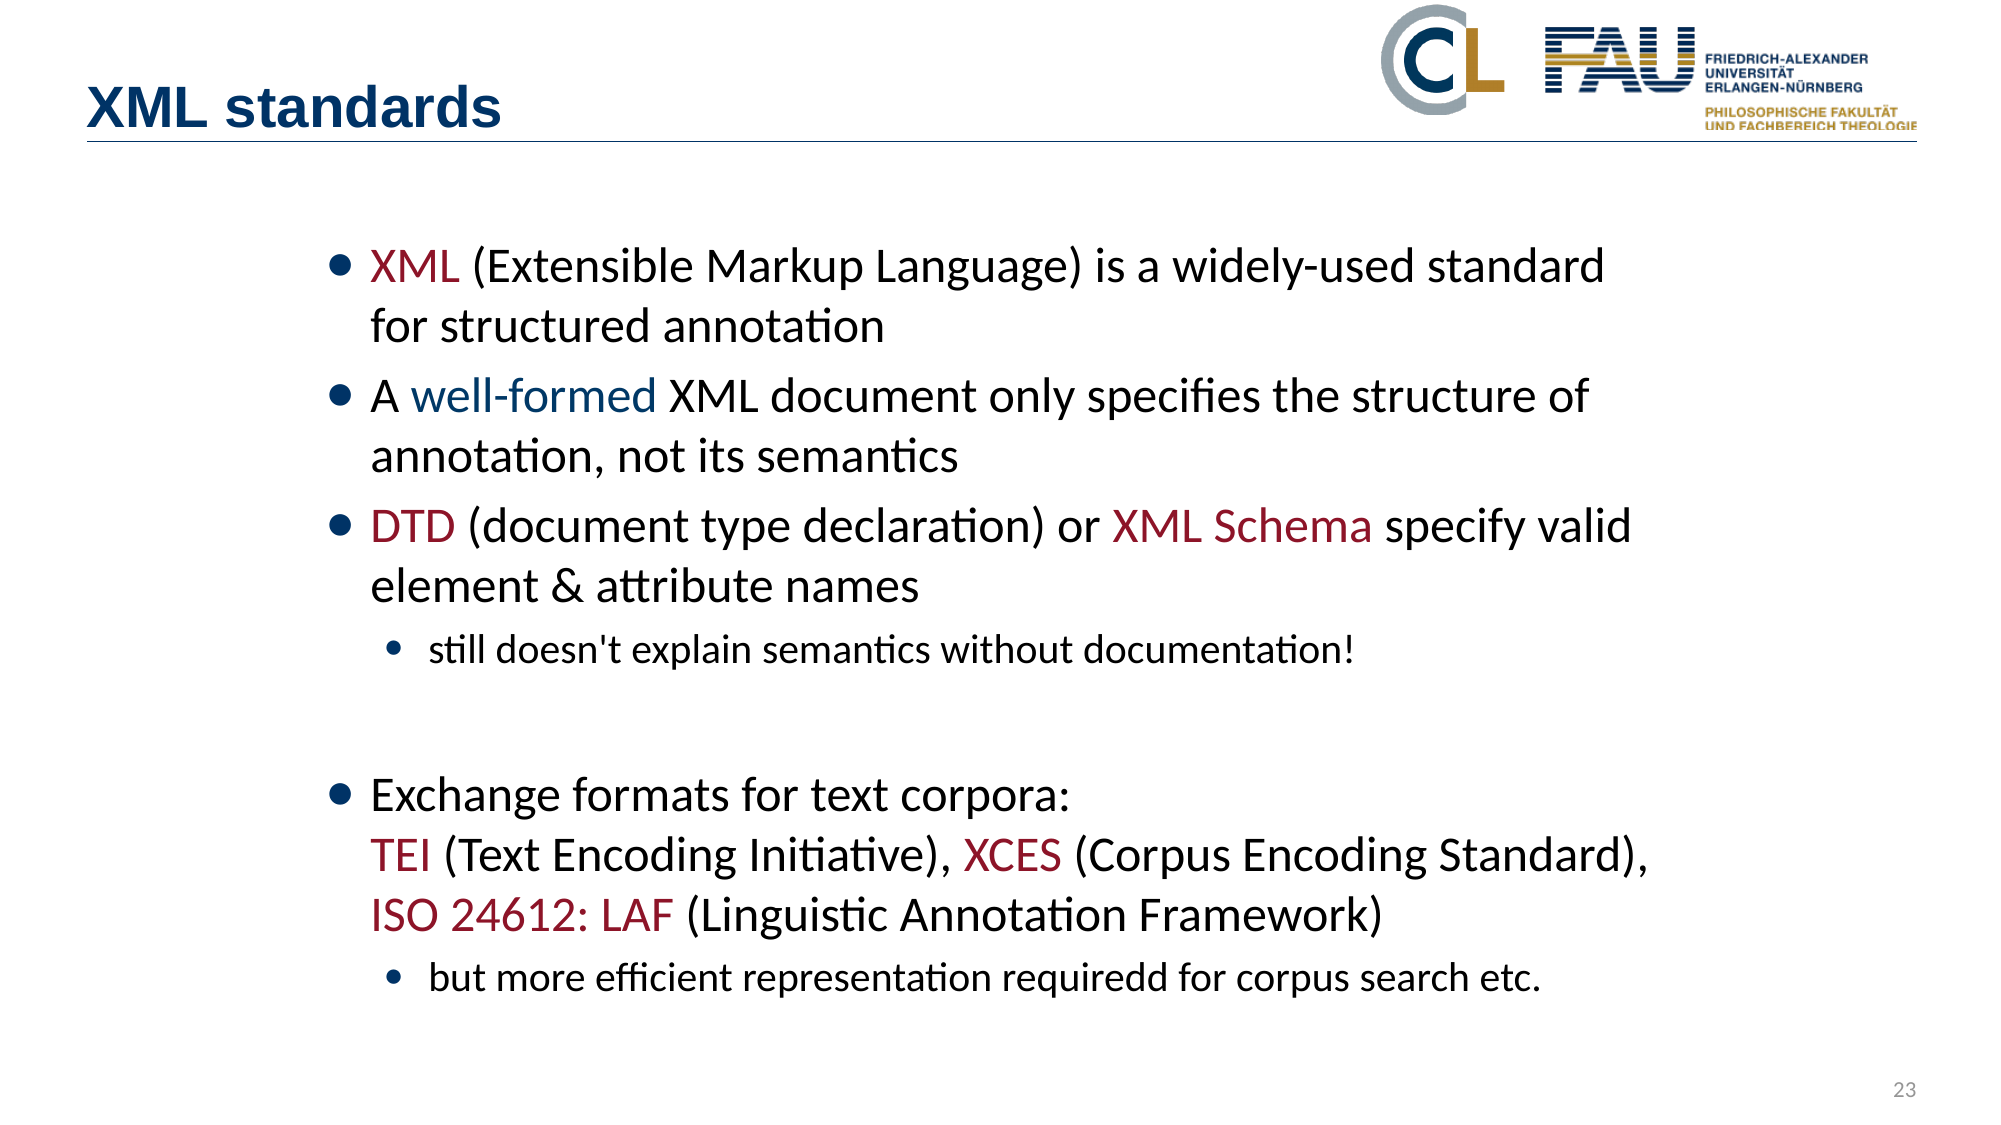

# XML standards
XML (Extensible Markup Language) is a widely-used standard for structured annotation
A well-formed XML document only specifies the structure of annotation, not its semantics
DTD (document type declaration) or XML Schema specify valid element & attribute names
still doesn't explain semantics without documentation!

Exchange formats for text corpora:
TEI (Text Encoding Initiative), XCES (Corpus Encoding Standard), ISO 24612: LAF (Linguistic Annotation Framework)
but more efficient representation requiredd for corpus search etc.

23